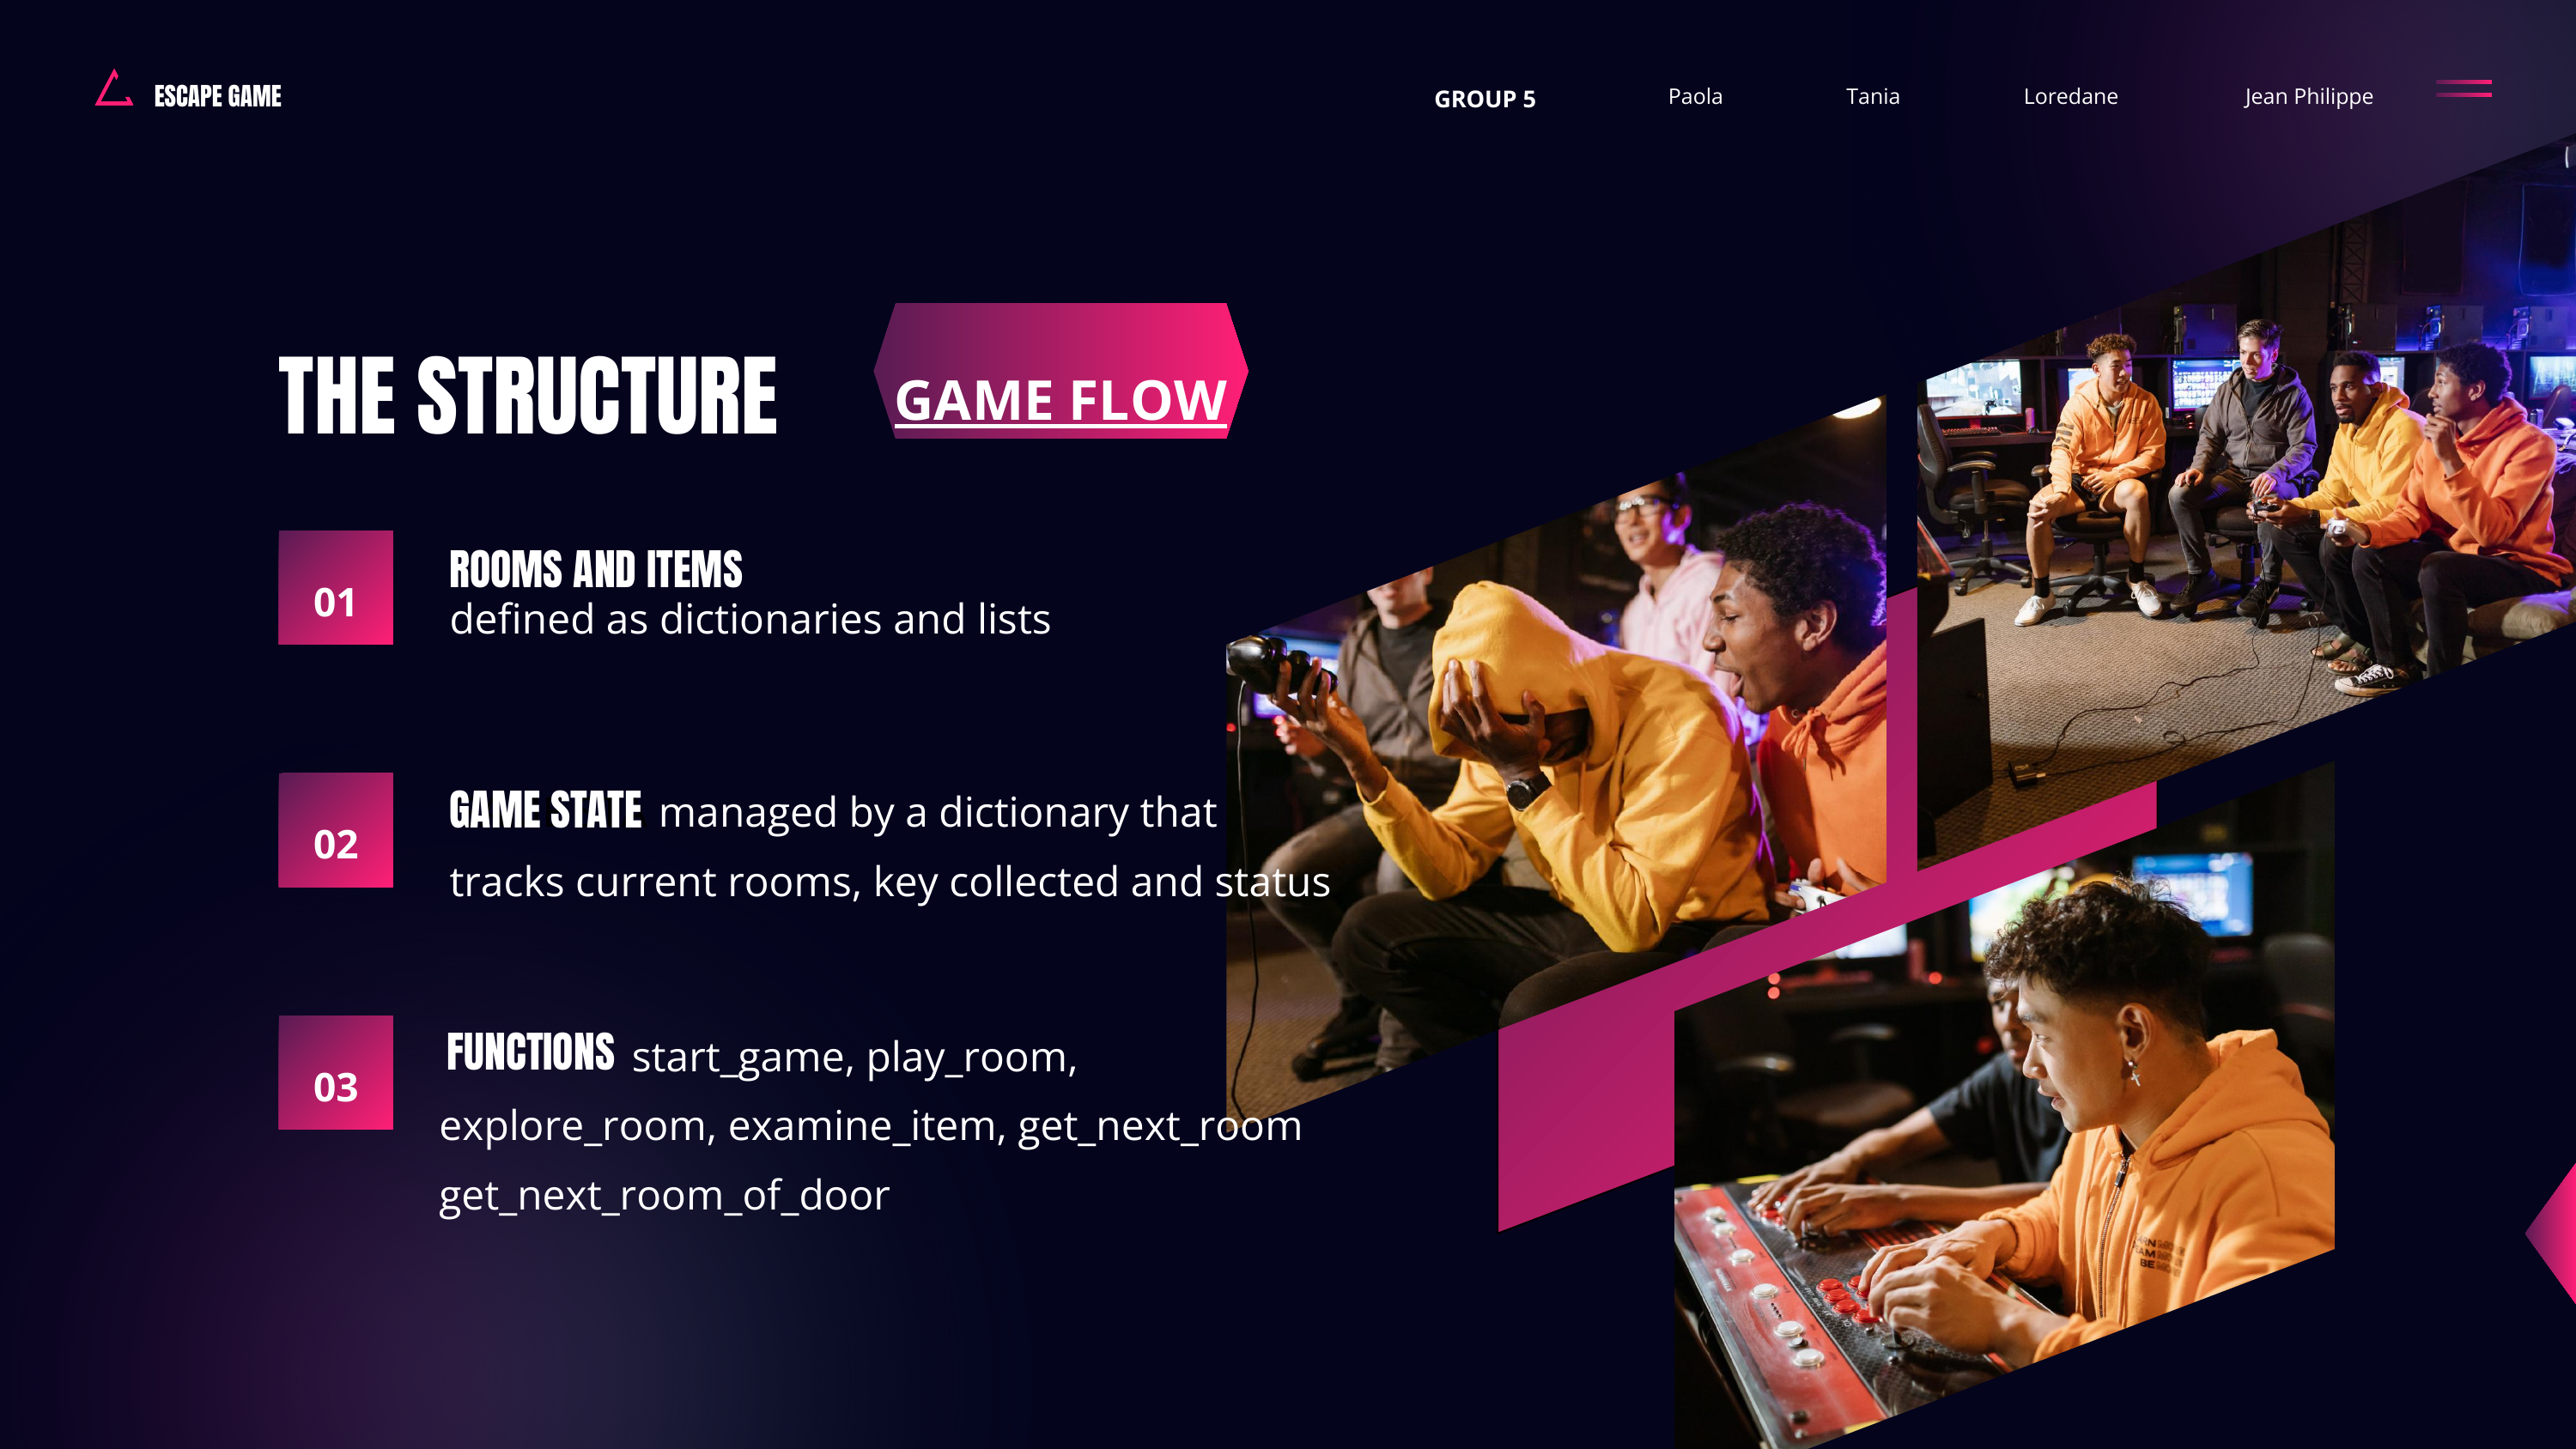

ESCAPE GAME
Paola
Tania
Loredane
Jean Philippe
GROUP 5

THE STRUCTURE
GAME FLOW

defined as dictionaries and lists

ROOMS AND ITEMS
01

GAME STA managed by a dictionary that tracks current rooms, key collected and status

GAME STATE
02

start_game, play_room,
FUNCTIONS
03
explore_room, examine_item, get_next_room
get_next_room_of_door